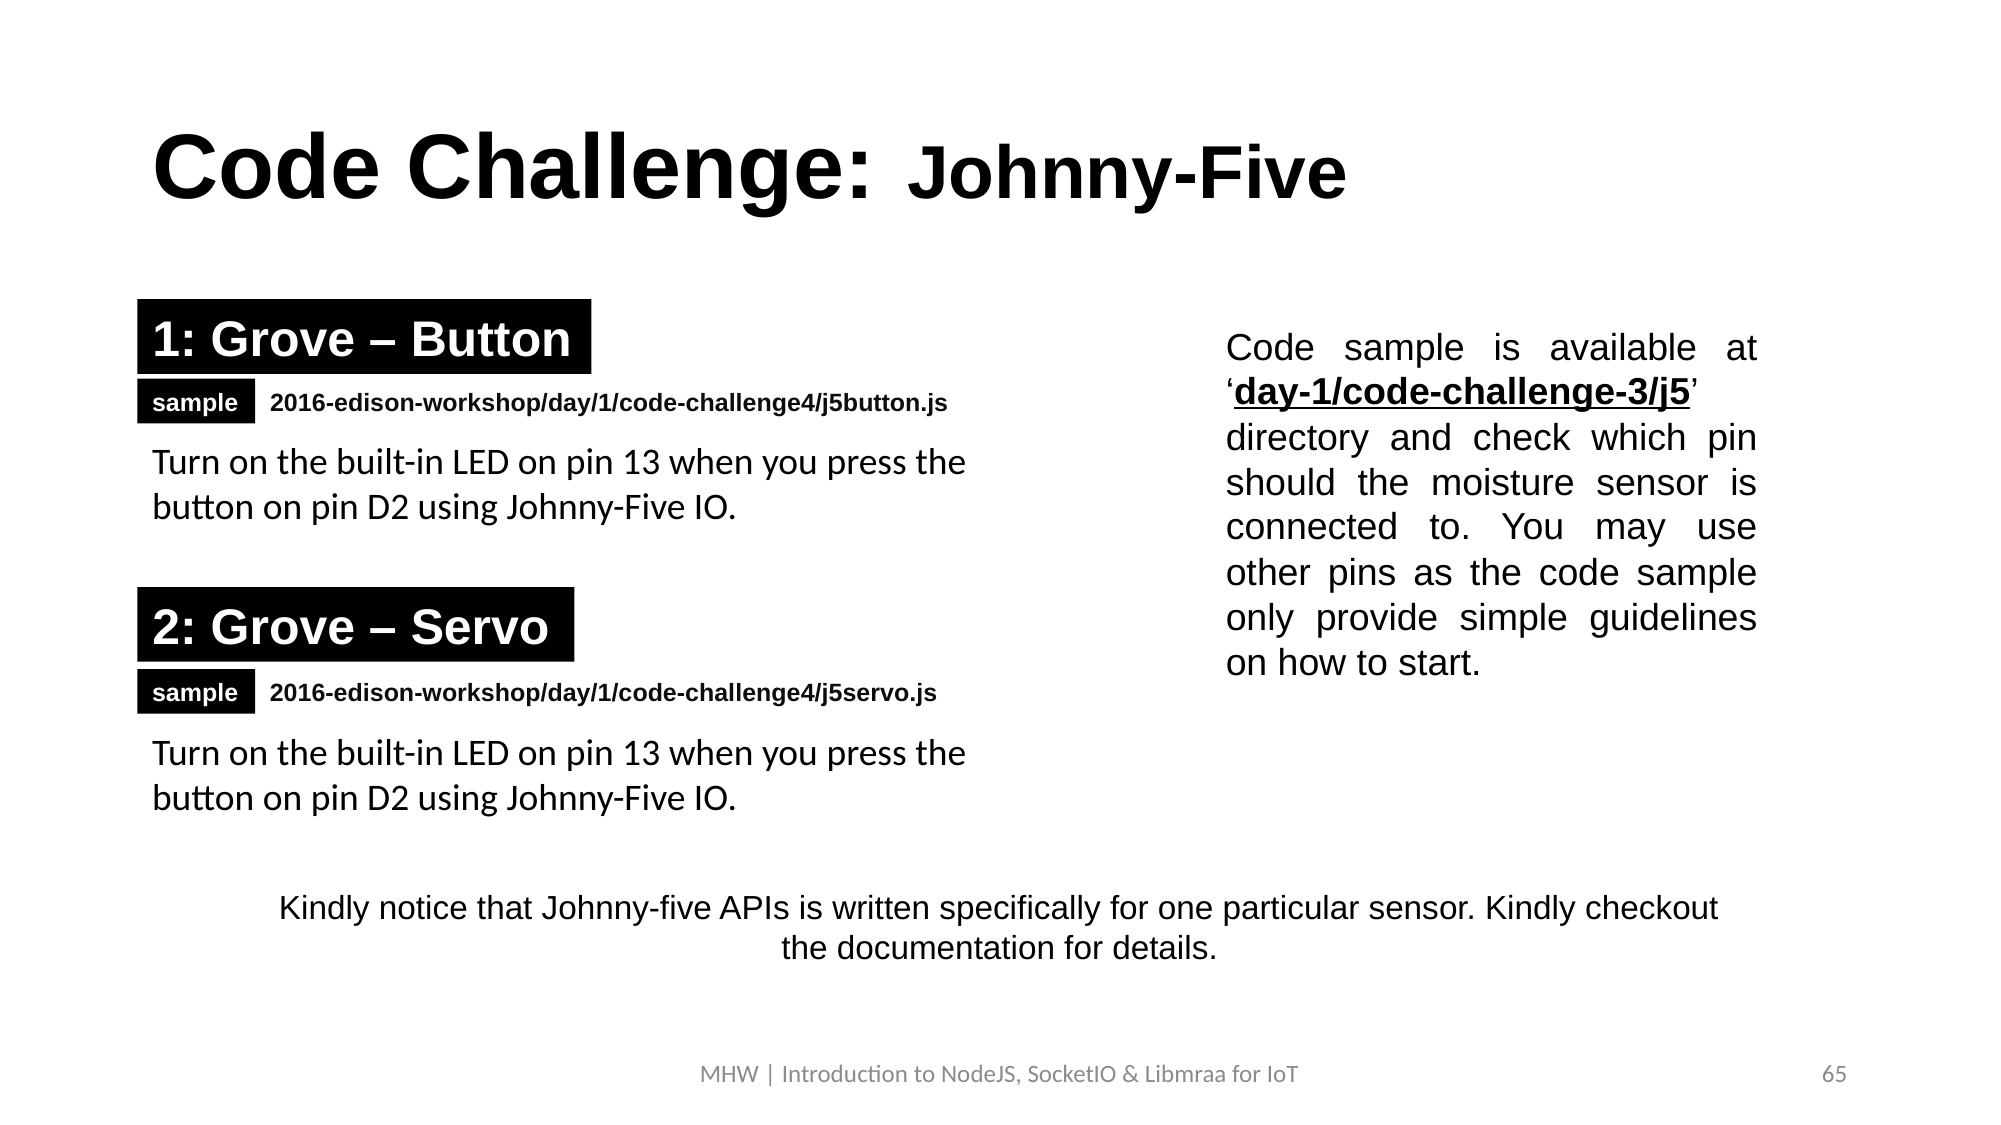

# Code Challenge:
Johnny-Five

1: Grove – Button
Code sample is available at ‘day-1/code-challenge-3/j5’ directory and check which pin should the moisture sensor is connected to. You may use other pins as the code sample only provide simple guidelines on how to start.

sample
2016-edison-workshop/day/1/code-challenge4/j5button.js
Turn on the built-in LED on pin 13 when you press the button on pin D2 using Johnny-Five IO.
2: Grove – Servo
sample
2016-edison-workshop/day/1/code-challenge4/j5servo.js
Turn on the built-in LED on pin 13 when you press the button on pin D2 using Johnny-Five IO.
Kindly notice that Johnny-five APIs is written specifically for one particular sensor. Kindly checkout the documentation for details.
MHW | Introduction to NodeJS, SocketIO & Libmraa for IoT
65